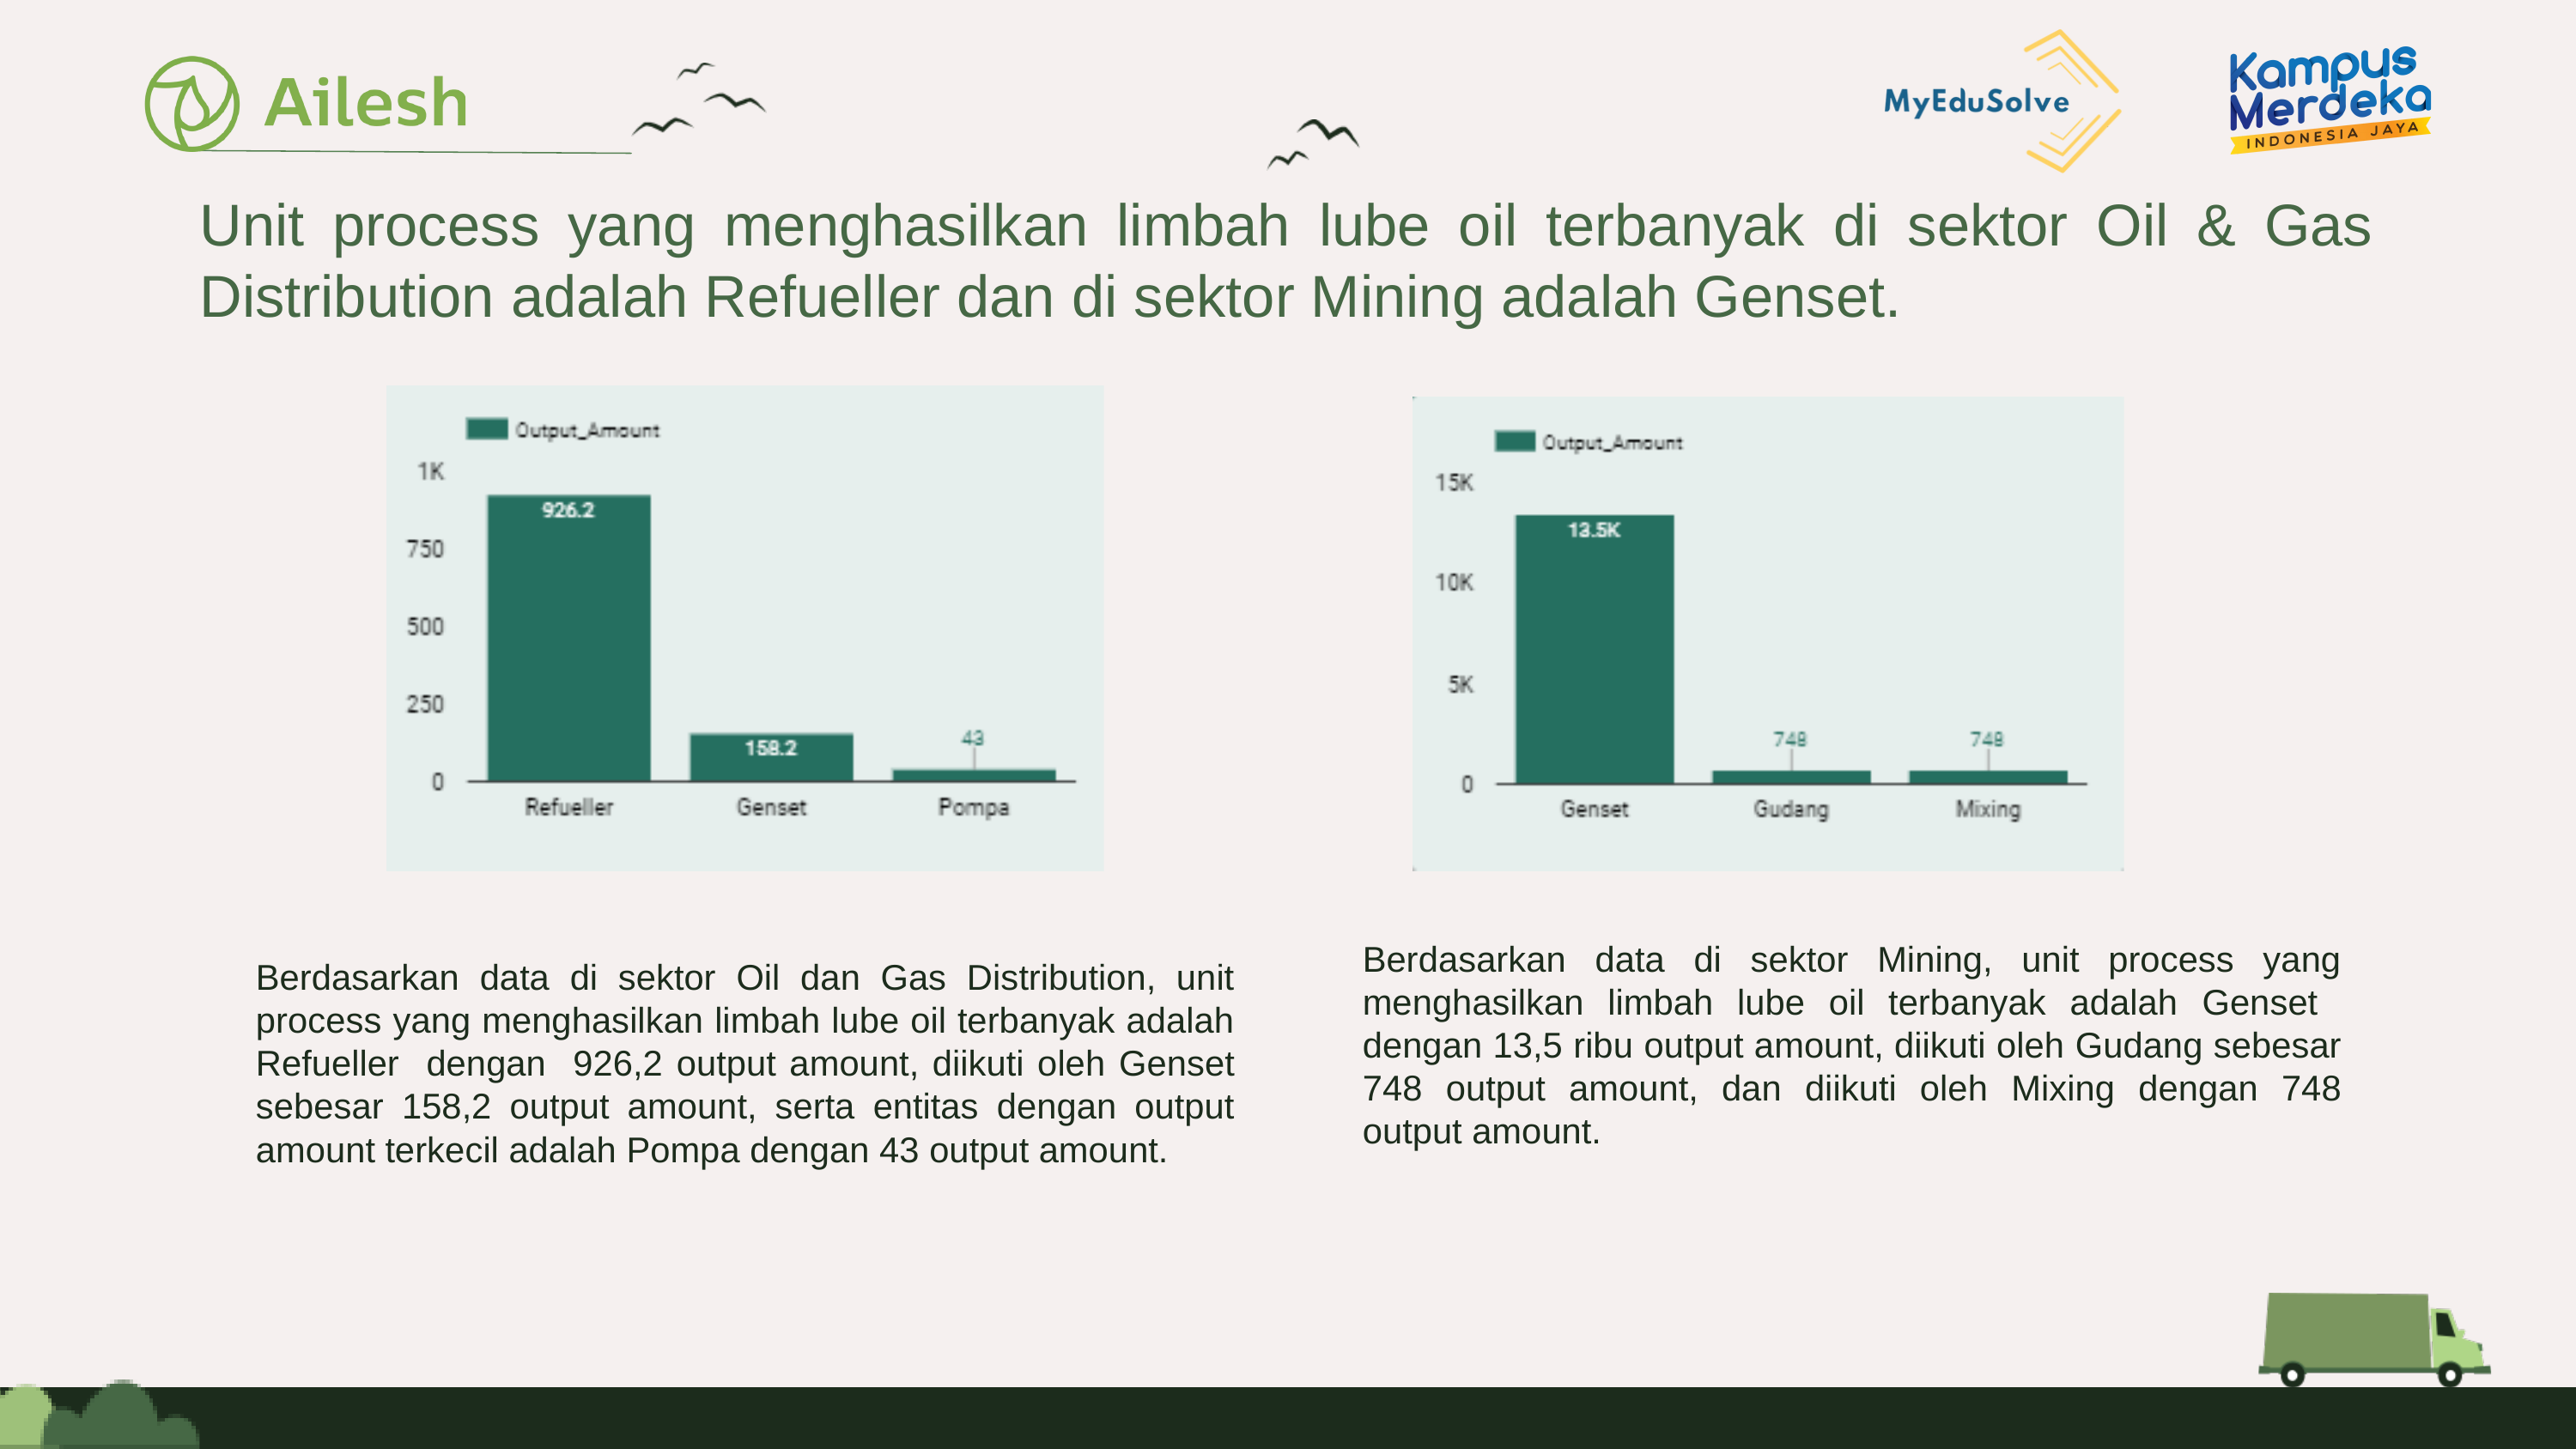

Unit process yang menghasilkan limbah lube oil terbanyak di sektor Oil & Gas Distribution adalah Refueller dan di sektor Mining adalah Genset.

Berdasarkan data di sektor Mining, unit process yang menghasilkan limbah lube oil terbanyak adalah Genset  dengan 13,5 ribu output amount, diikuti oleh Gudang sebesar 748 output amount, dan diikuti oleh Mixing dengan 748 output amount.
Berdasarkan data di sektor Oil dan Gas Distribution, unit process yang menghasilkan limbah lube oil terbanyak adalah Refueller  dengan  926,2 output amount, diikuti oleh Genset sebesar 158,2 output amount, serta entitas dengan output amount terkecil adalah Pompa dengan 43 output amount.